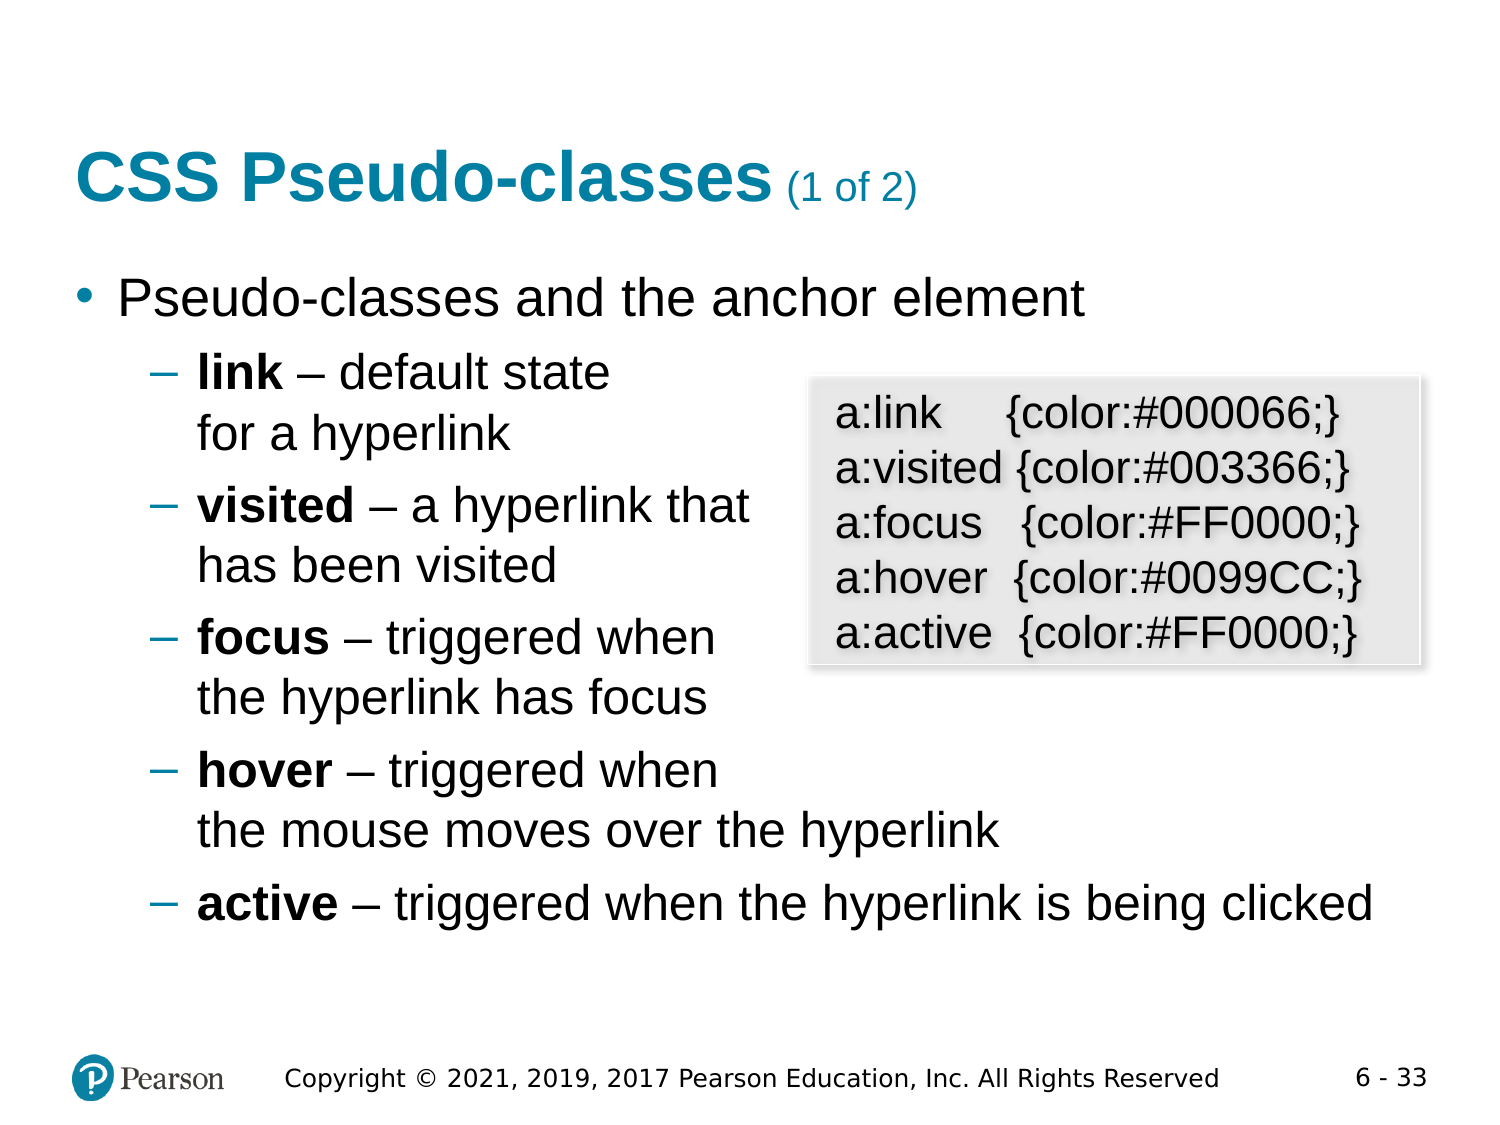

# CSS Pseudo-classes (1 of 2)
Pseudo-classes and the anchor element
link – default state
for a hyperlink
visited – a hyperlink that
has been visited
focus – triggered when
the hyperlink has focus
hover – triggered when
the mouse moves over the hyperlink
active – triggered when the hyperlink is being clicked

 a:link     {color:#000066;}
 a:visited {color:#003366;}
 a:focus   {color:#FF0000;}
 a:hover  {color:#0099CC;}
 a:active  {color:#FF0000;}